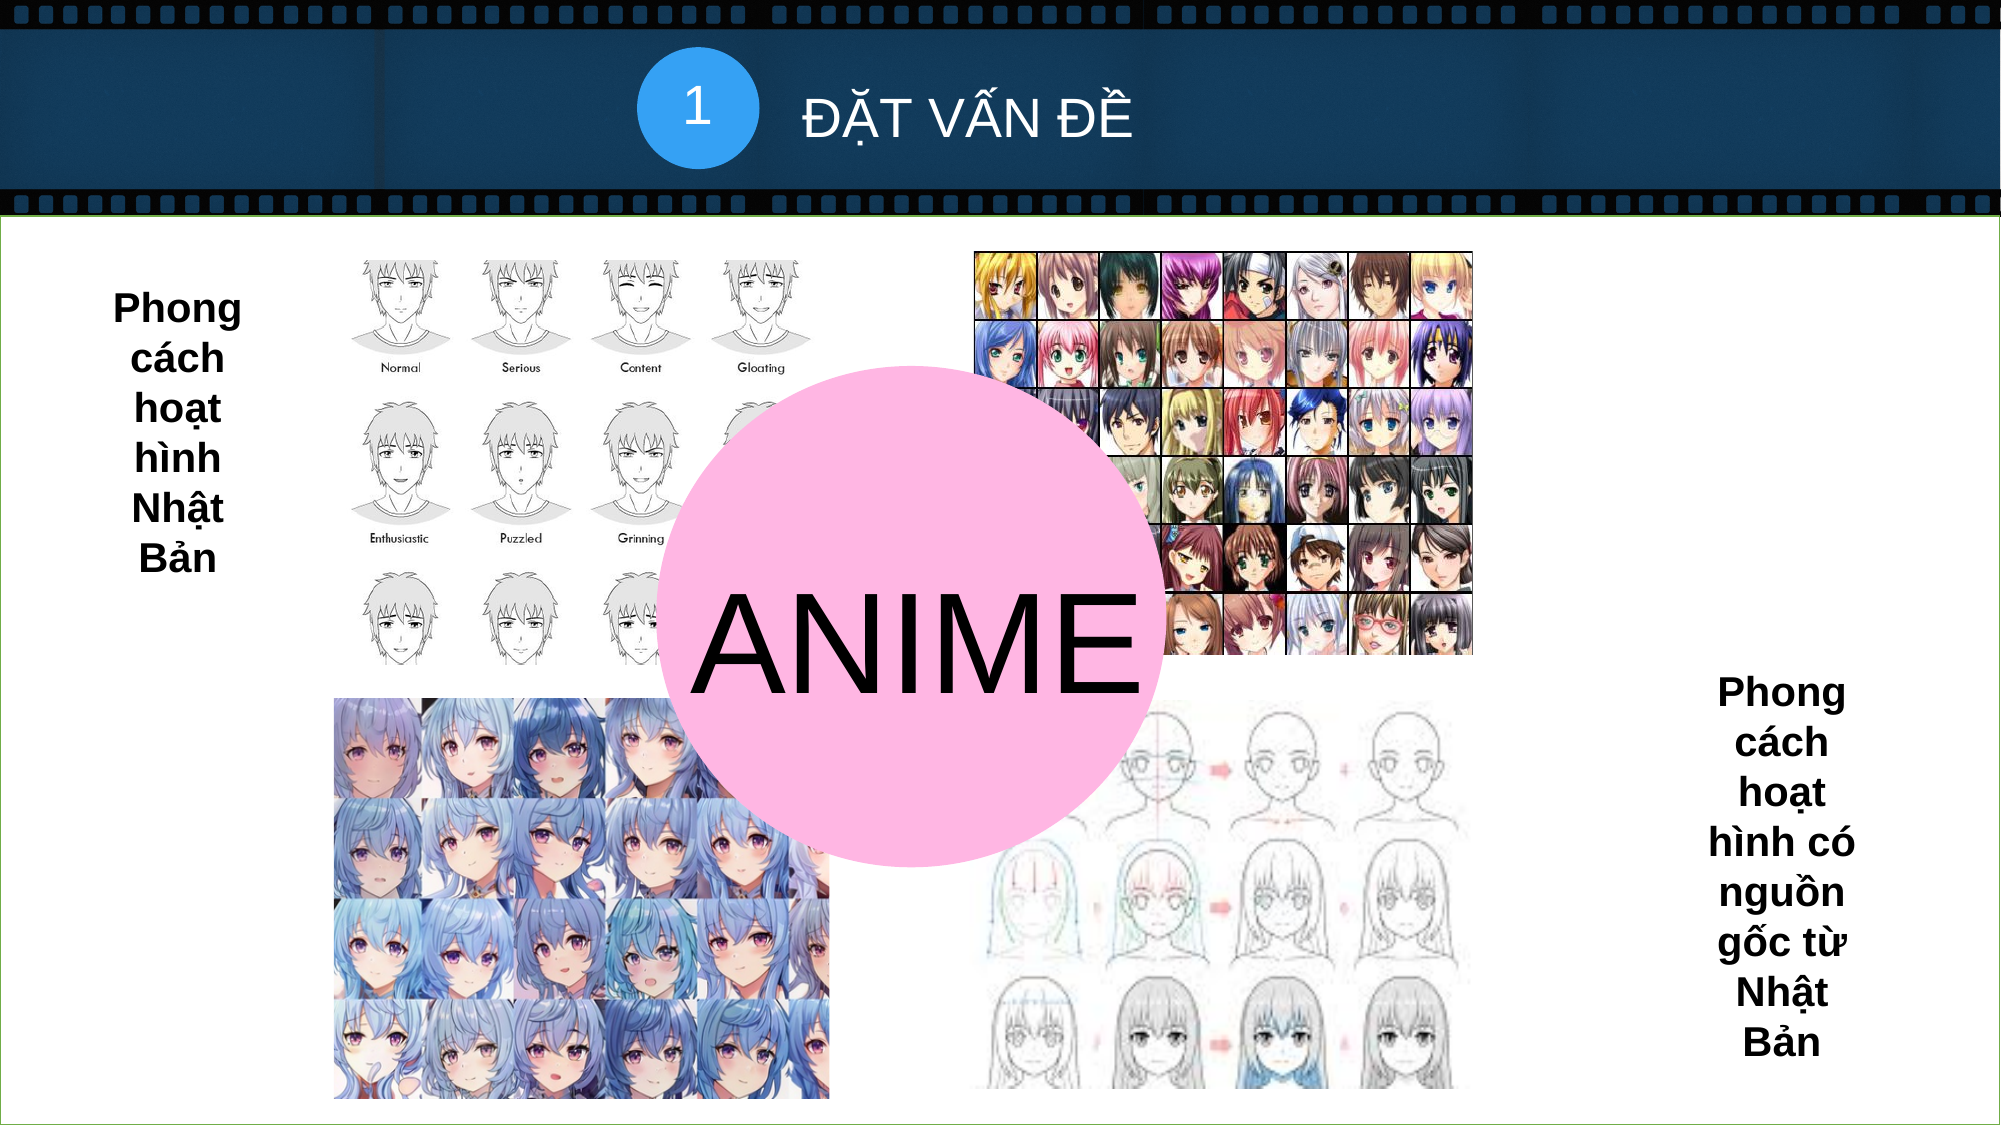

1
ĐẶT VẤN ĐỀ

ANIME

Phong cách hoạt hình Nhật Bản
Phong cách hoạt hình có nguồn gốc từ Nhật Bản

Thế kỷ 19

Nội dung đa dạng

Phương tiện truyền thông

PHIM HOẠT HÌNH

Giáo dục

Sáng tạo

Giải trí

Kết nối
1